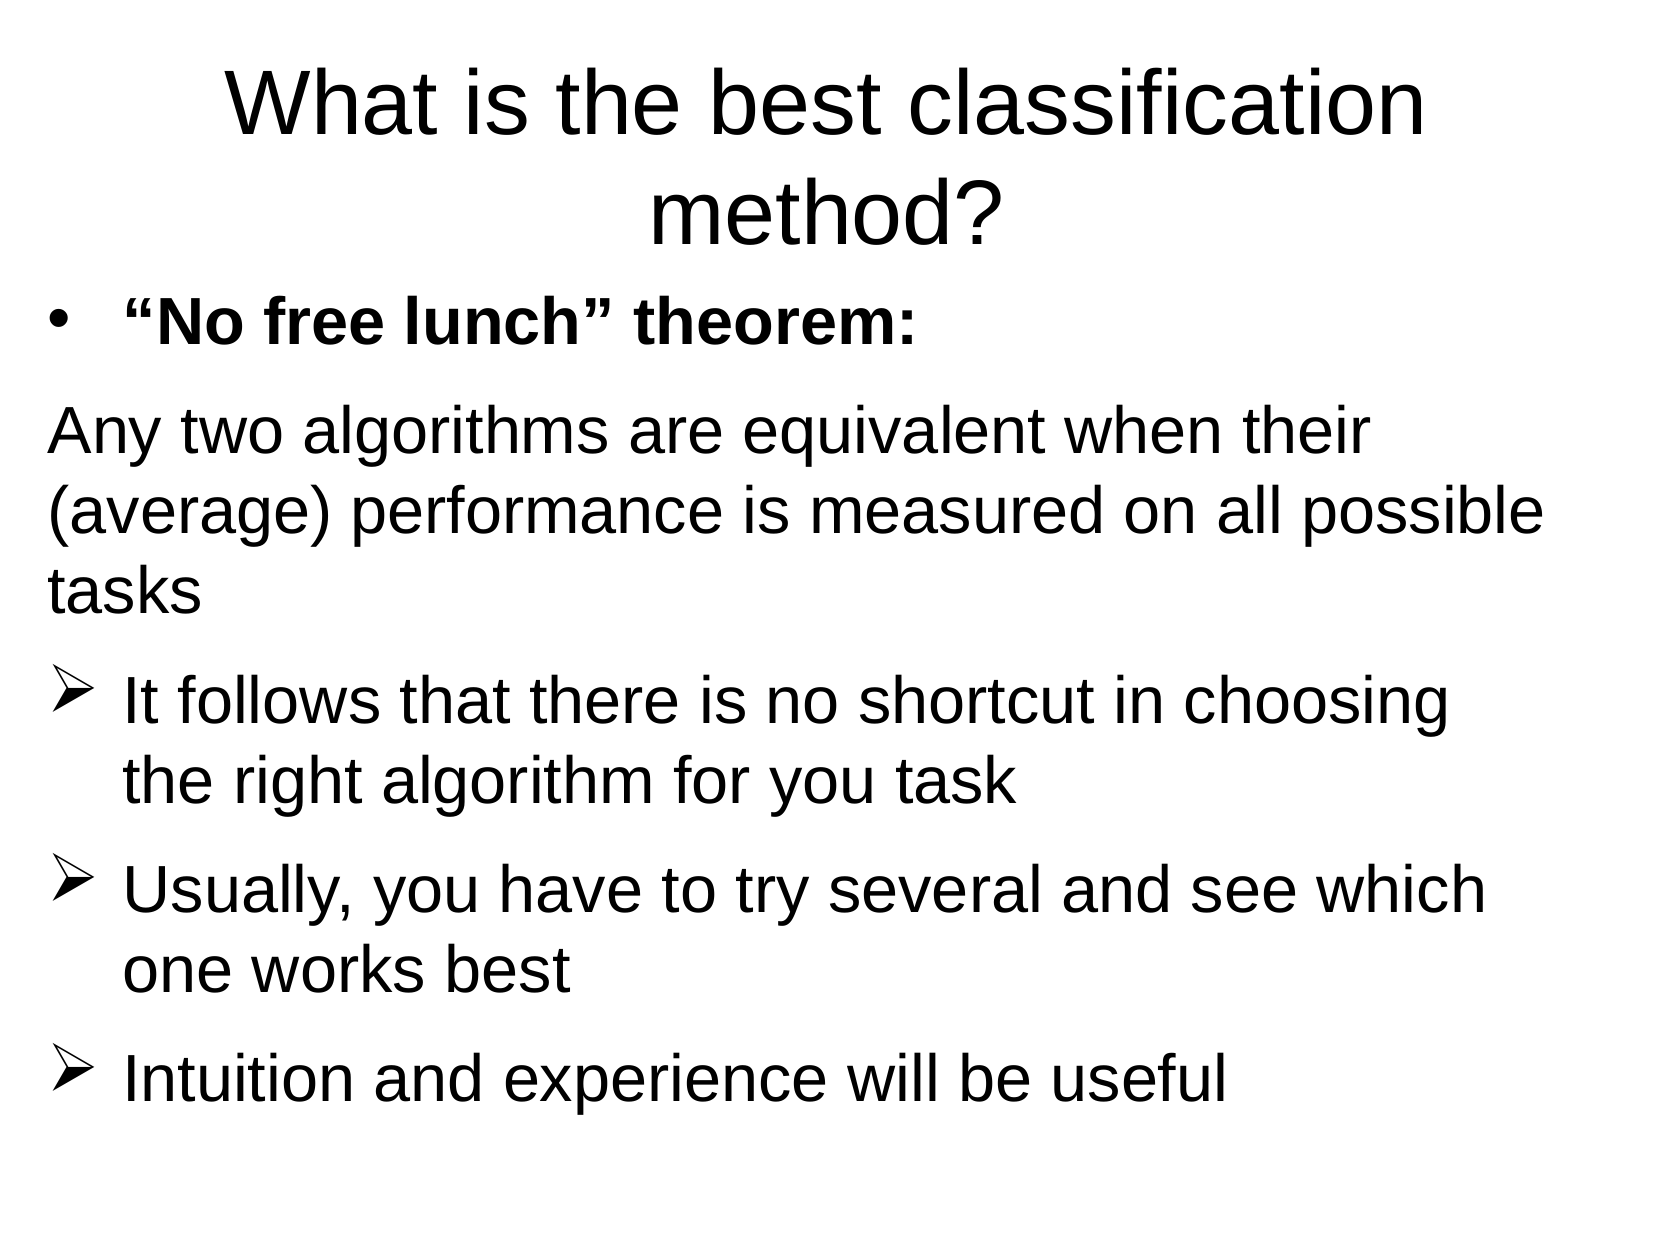

What is the best classification method?
“No free lunch” theorem:
Any two algorithms are equivalent when their (average) performance is measured on all possible tasks
It follows that there is no shortcut in choosing the right algorithm for you task
Usually, you have to try several and see which one works best
Intuition and experience will be useful